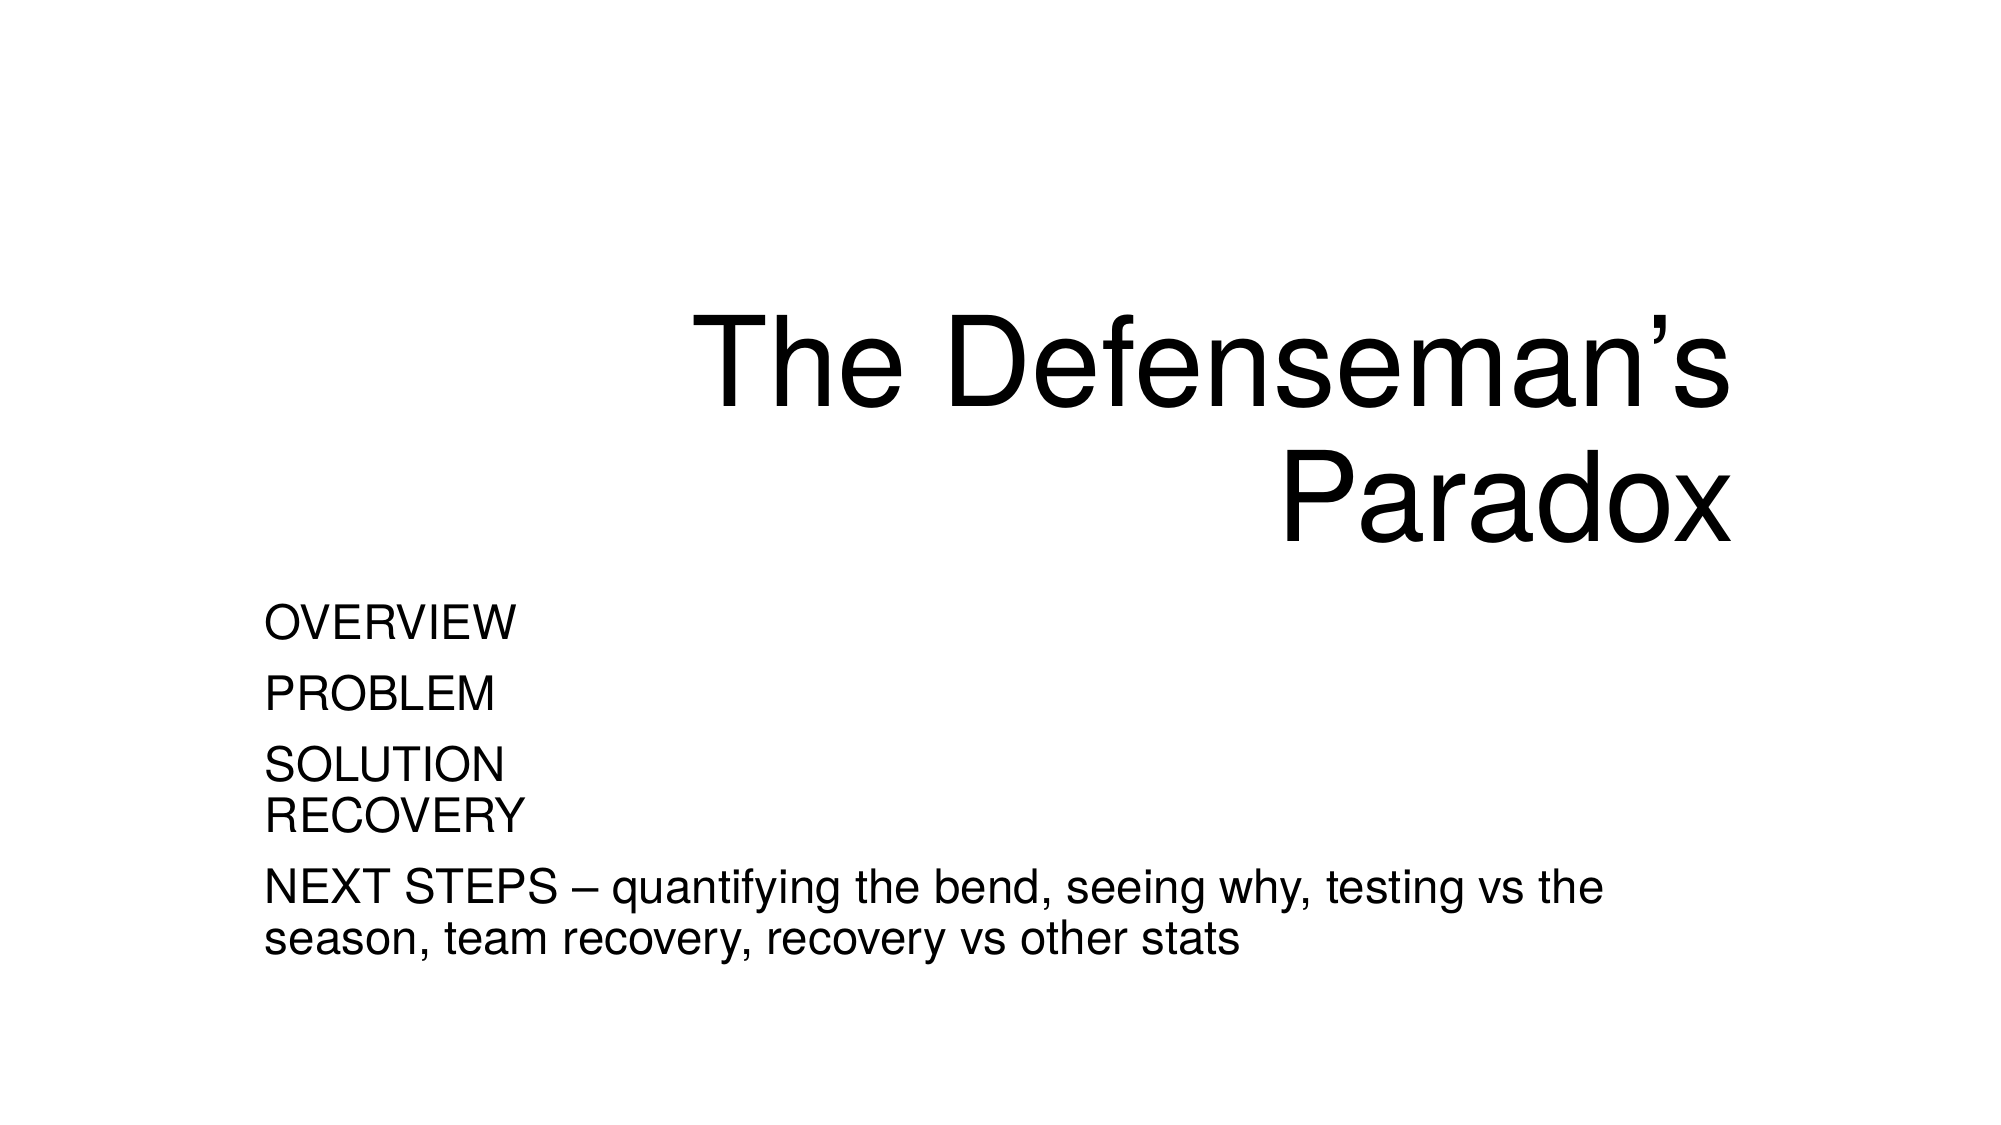

# The Defenseman’s Paradox
OVERVIEW
PROBLEM
SOLUTION
RECOVERY
NEXT STEPS – quantifying the bend, seeing why, testing vs the season, team recovery, recovery vs other stats